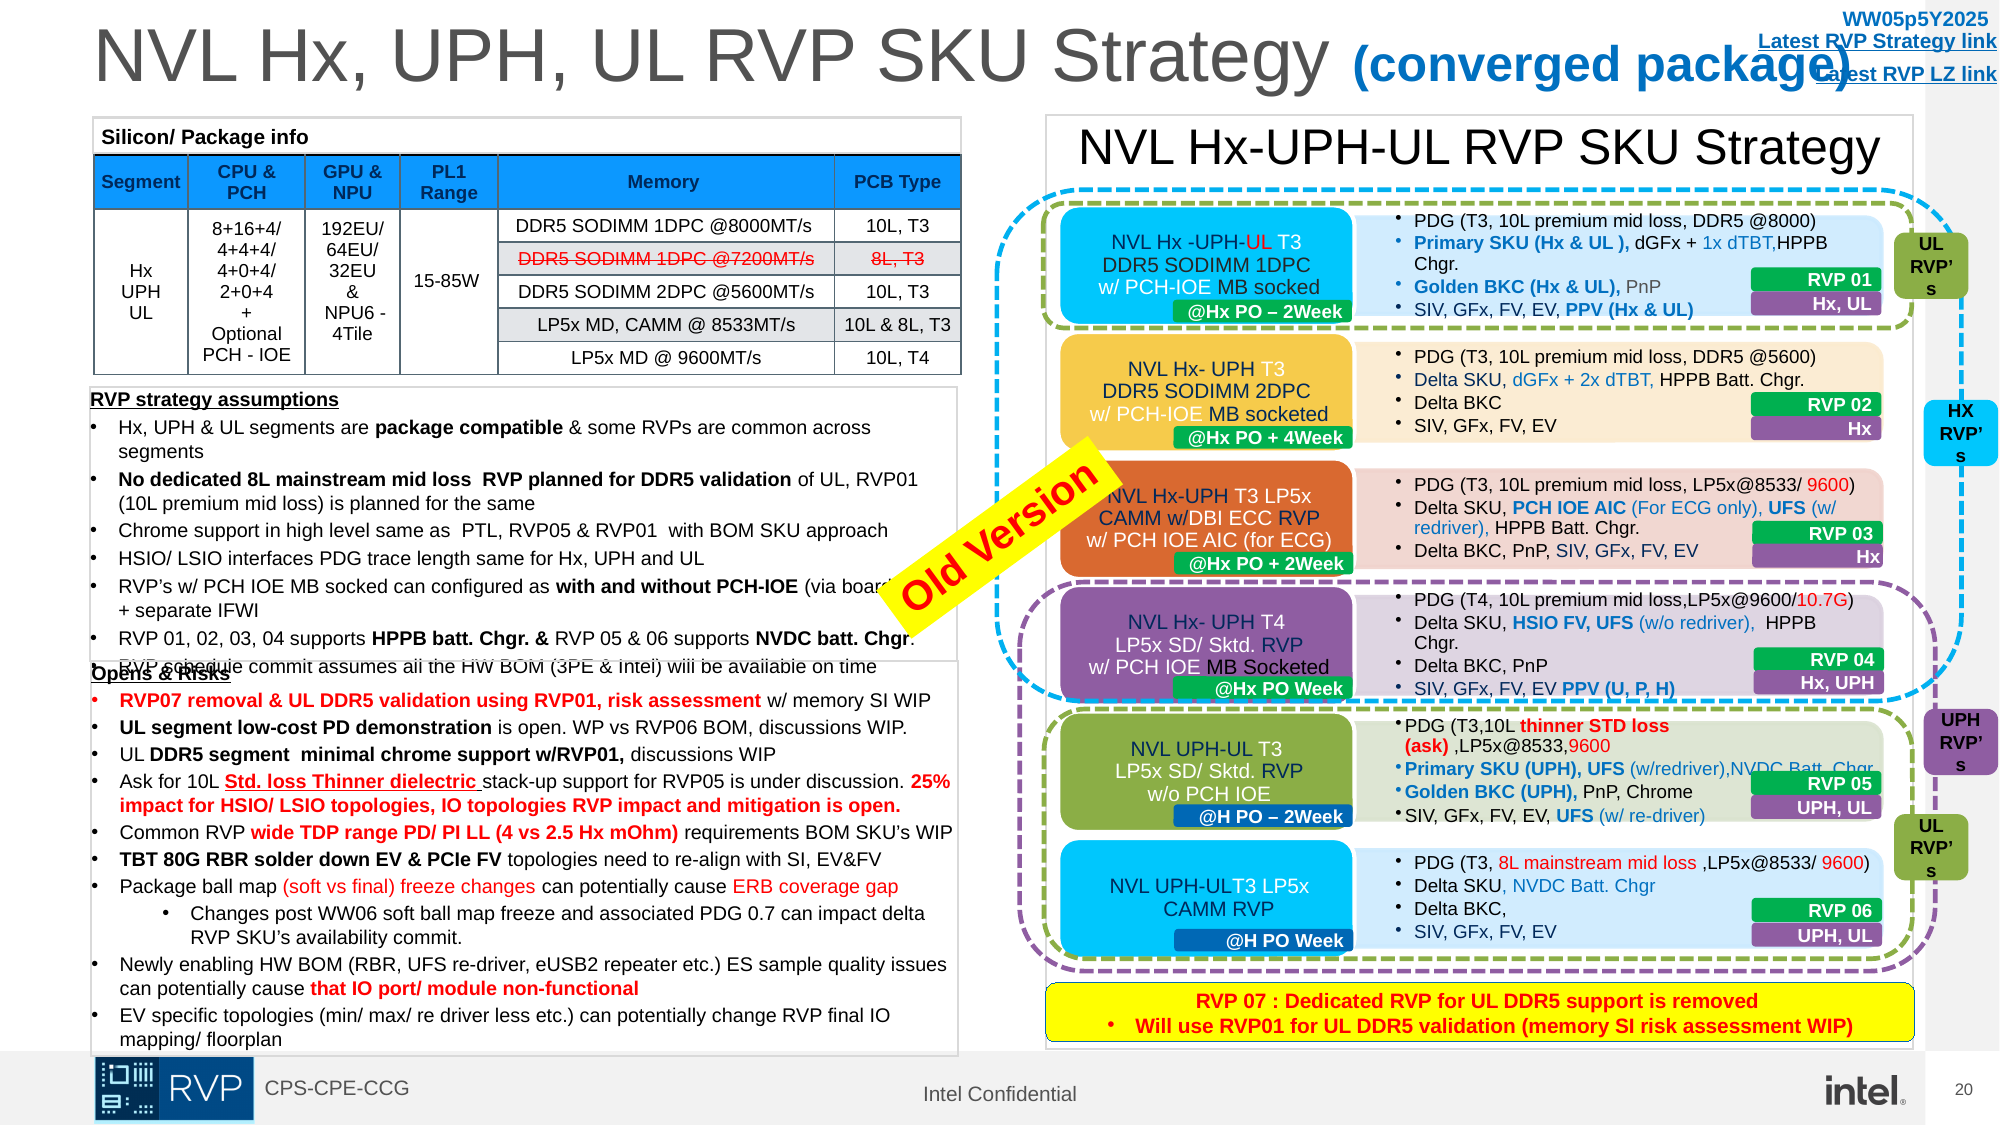

NVL Hx, UPH, UL RVP SKU Strategy (converged package)
WW05p5Y2025
Latest RVP Strategy link
Latest RVP LZ link
NVL Hx-UPH-UL RVP SKU Strategy

Silicon/ Package info
| Segment | CPU & PCH | GPU & NPU | PL1 Range | Memory | PCB Type |
| --- | --- | --- | --- | --- | --- |
| Hx UPH UL | 8+16+4/ 4+4+4/ 4+0+4/ 2+0+4 + Optional PCH - IOE | 192EU/ 64EU/ 32EU & NPU6 - 4Tile | 15-85W | DDR5 SODIMM 1DPC @8000MT/s | 10L, T3 |
|  |  |  |  | DDR5 SODIMM 1DPC @7200MT/s | 8L, T3 |
|  |  |  |  | DDR5 SODIMM 2DPC @5600MT/s | 10L, T3 |
|  |  |  |  | LP5x MD, CAMM @ 8533MT/s | 10L & 8L, T3 |
|  |  |  |  | LP5x MD @ 9600MT/s | 10L, T4 |

PDG (T3, 10L premium mid loss, DDR5 @8000)
Primary SKU (Hx & UL ), dGFx + 1x dTBT,HPPB Chgr.
Golden BKC (Hx & UL), PnP
SIV, GFx, FV, EV, PPV (Hx & UL)
NVL Hx -UPH-UL T3
DDR5 SODIMM 1DPC
w/ PCH-IOE MB socked
PDG (T3, 10L premium mid loss, DDR5 @5600)
Delta SKU, dGFx + 2x dTBT, HPPB Batt. Chgr.
Delta BKC
SIV, GFx, FV, EV
NVL Hx- UPH T3
DDR5 SODIMM 2DPC
w/ PCH-IOE MB socketed
PDG (T3, 10L premium mid loss, LP5x@8533/ 9600)
Delta SKU, PCH IOE AIC (For ECG only), UFS (w/ redriver), HPPB Batt. Chgr.
Delta BKC, PnP, SIV, GFx, FV, EV
NVL Hx-UPH T3 LP5x CAMM w/DBI ECC RVP
w/ PCH IOE AIC (for ECG)
PDG (T4, 10L premium mid loss,LP5x@9600/10.7G)
Delta SKU, HSIO FV, UFS (w/o redriver),  HPPB Chgr.
Delta BKC, PnP
SIV, GFx, FV, EV PPV (U, P, H)
NVL Hx- UPH T4
LP5x SD/ Sktd. RVP
w/ PCH IOE MB Socketed
PDG (T3,10L thinner STD loss (ask) ,LP5x@8533,9600
Primary SKU (UPH), UFS (w/redriver),NVDC Batt. Chgr
Golden BKC (UPH), PnP, Chrome
SIV, GFx, FV, EV, UFS (w/ re-driver)
NVL UPH-UL T3
LP5x SD/ Sktd. RVP
w/o PCH IOE
PDG (T3, 8L mainstream mid loss ,LP5x@8533/ 9600)
Delta SKU, NVDC Batt. Chgr
Delta BKC,
SIV, GFx, FV, EV
NVL UPH-ULT3 LP5x CAMM RVP
UL
RVP’s
RVP 01
Hx, UL
@Hx PO – 2Week
RVP strategy assumptions
Hx, UPH & UL segments are package compatible & some RVPs are common across segments
No dedicated 8L mainstream mid loss  RVP planned for DDR5 validation of UL, RVP01 (10L premium mid loss) is planned for the same
Chrome support in high level same as  PTL, RVP05 & RVP01  with BOM SKU approach
HSIO/ LSIO interfaces PDG trace length same for Hx, UPH and UL
RVP’s w/ PCH IOE MB socked can configured as with and without PCH-IOE (via board straps + separate IFWI
RVP 01, 02, 03, 04 supports HPPB batt. Chgr. & RVP 05 & 06 supports NVDC batt. Chgr.
RVP schedule commit assumes all the HW BOM (3PE & Intel) will be available on time

RVP 02
HX RVP’s
Hx
@Hx PO + 4Week
Old Version
RVP 03
Hx
@Hx PO + 2Week

RVP 04
Opens & Risks
RVP07 removal & UL DDR5 validation using RVP01, risk assessment w/ memory SI WIP
UL segment low-cost PD demonstration is open. WP vs RVP06 BOM, discussions WIP.
UL DDR5 segment  minimal chrome support w/RVP01, discussions WIP
Ask for 10L Std. loss Thinner dielectric stack-up support for RVP05 is under discussion. 25% impact for HSIO/ LSIO topologies, IO topologies RVP impact and mitigation is open.
Common RVP wide TDP range PD/ PI LL (4 vs 2.5 Hx mOhm) requirements BOM SKU’s WIP
TBT 80G RBR solder down EV & PCIe FV topologies need to re-align with SI, EV&FV
Package ball map (soft vs final) freeze changes can potentially cause ERB coverage gap
Changes post WW06 soft ball map freeze and associated PDG 0.7 can impact delta RVP SKU’s availability commit.
Newly enabling HW BOM (RBR, UFS re-driver, eUSB2 repeater etc.) ES sample quality issues can potentially cause that IO port/ module non-functional
EV specific topologies (min/ max/ re driver less etc.) can potentially change RVP final IO mapping/ floorplan

Hx, UPH
@Hx PO Week
UPH
RVP’s

RVP 05
UPH, UL
@H PO – 2Week
UL
RVP’s
RVP 06
UPH, UL
@H PO Week
RVP 07 : Dedicated RVP for UL DDR5 support is removed
Will use RVP01 for UL DDR5 validation (memory SI risk assessment WIP)